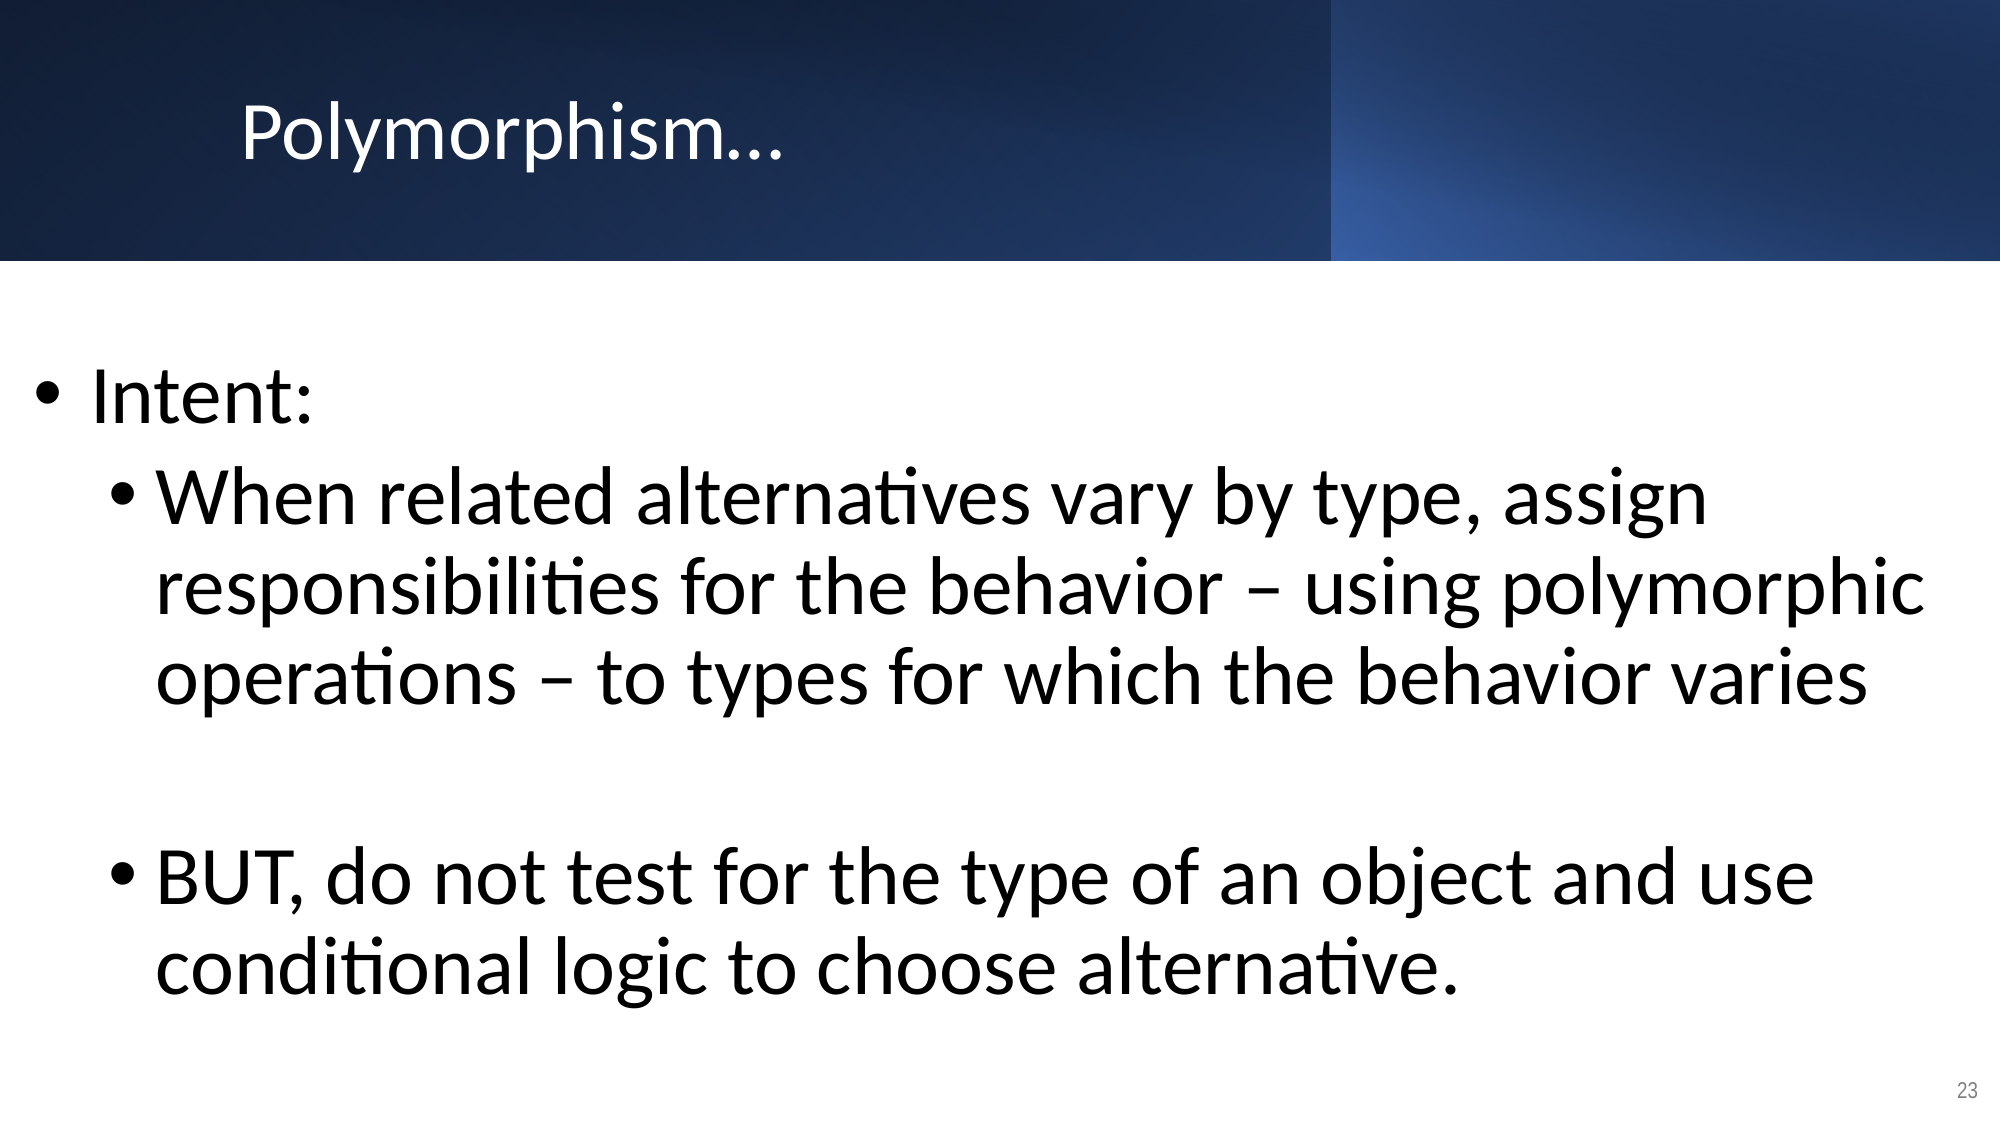

# Polymorphism…
Intent:
When related alternatives vary by type, assign responsibilities for the behavior – using polymorphic operations – to types for which the behavior varies

BUT, do not test for the type of an object and use conditional logic to choose alternative.
23